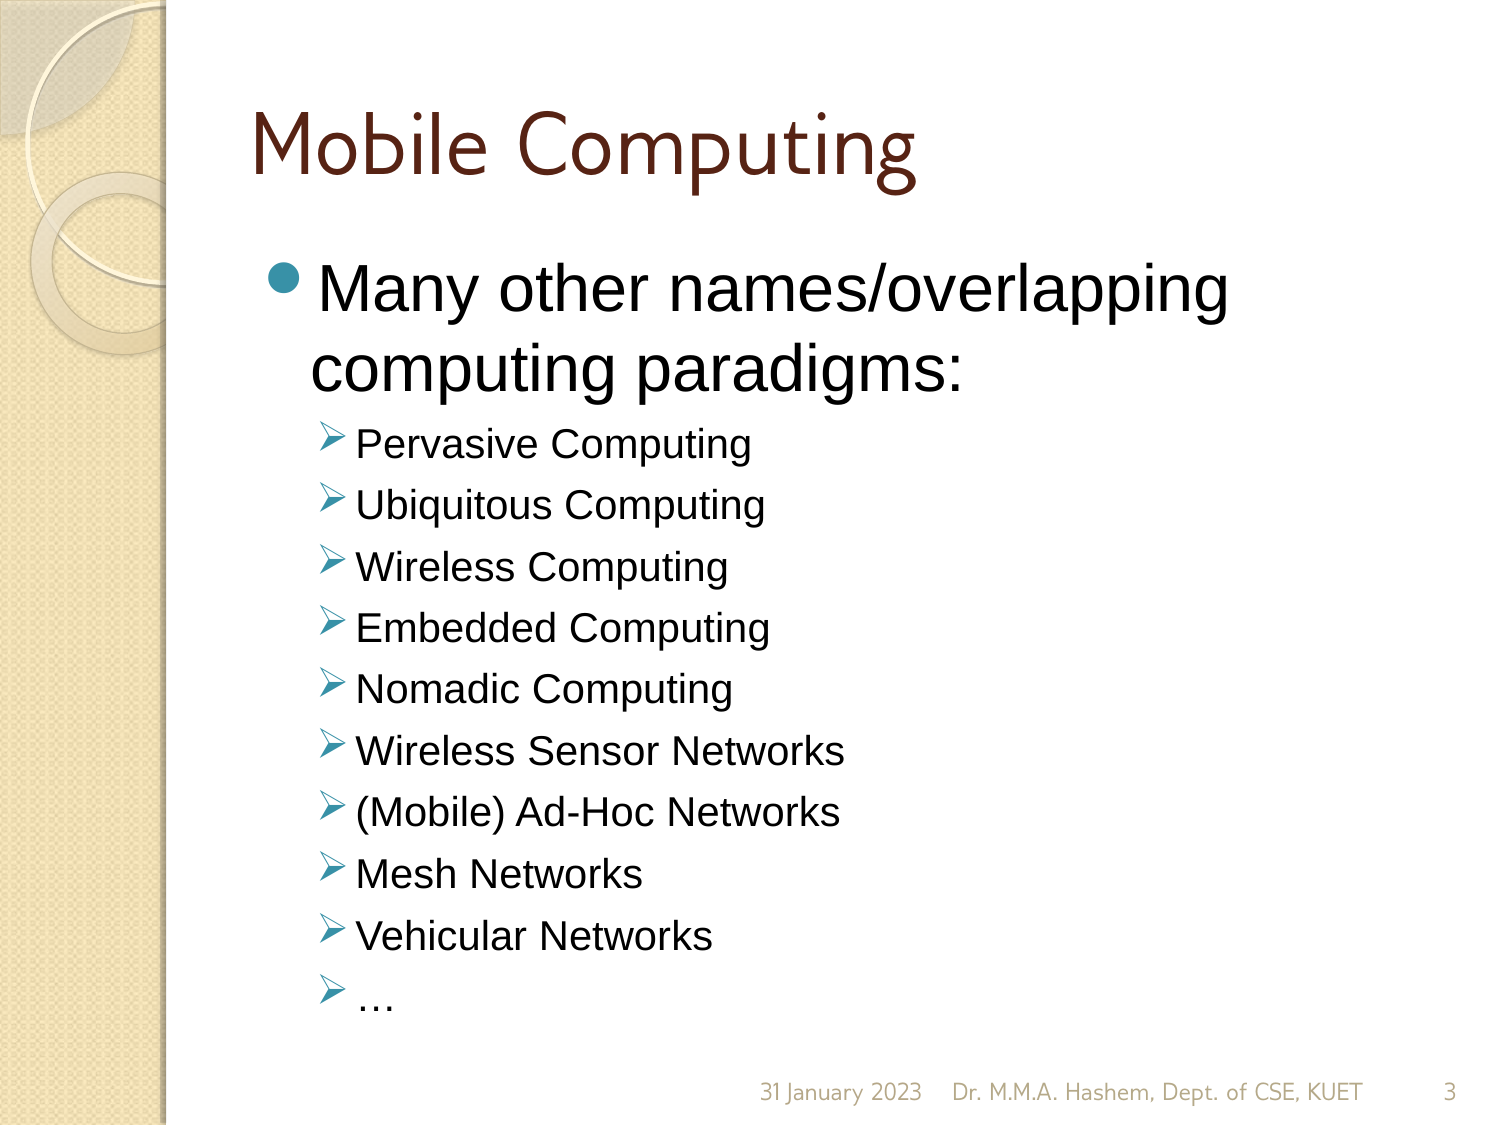

# Mobile Computing
Many other names/overlapping computing paradigms:
Pervasive Computing
Ubiquitous Computing
Wireless Computing
Embedded Computing
Nomadic Computing
Wireless Sensor Networks
(Mobile) Ad-Hoc Networks
Mesh Networks
Vehicular Networks
…

31 January 2023
Dr. M.M.A. Hashem, Dept. of CSE, KUET
3